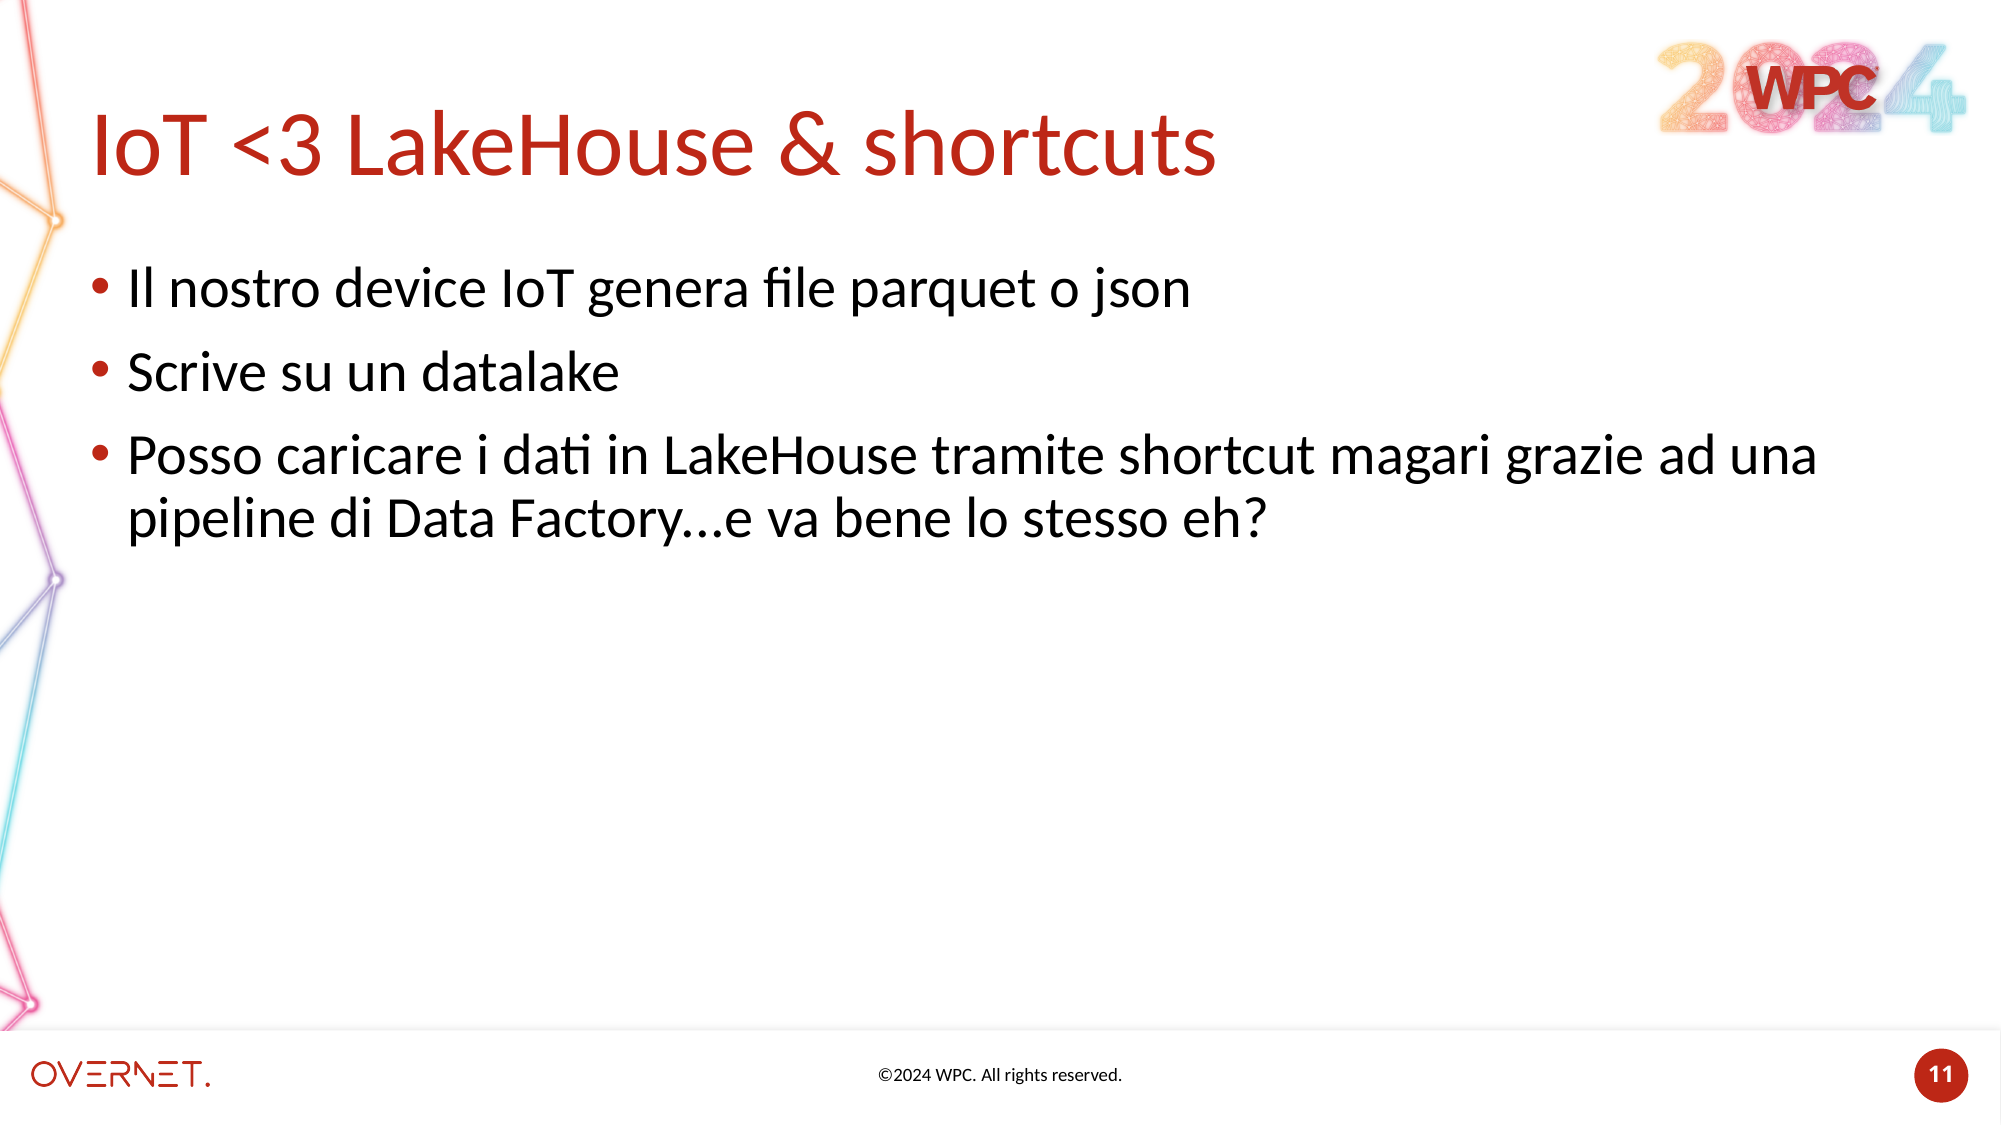

# IoT <3 LakeHouse & shortcuts
Il nostro device IoT genera file parquet o json
Scrive su un datalake
Posso caricare i dati in LakeHouse tramite shortcut magari grazie ad una pipeline di Data Factory...e va bene lo stesso eh?